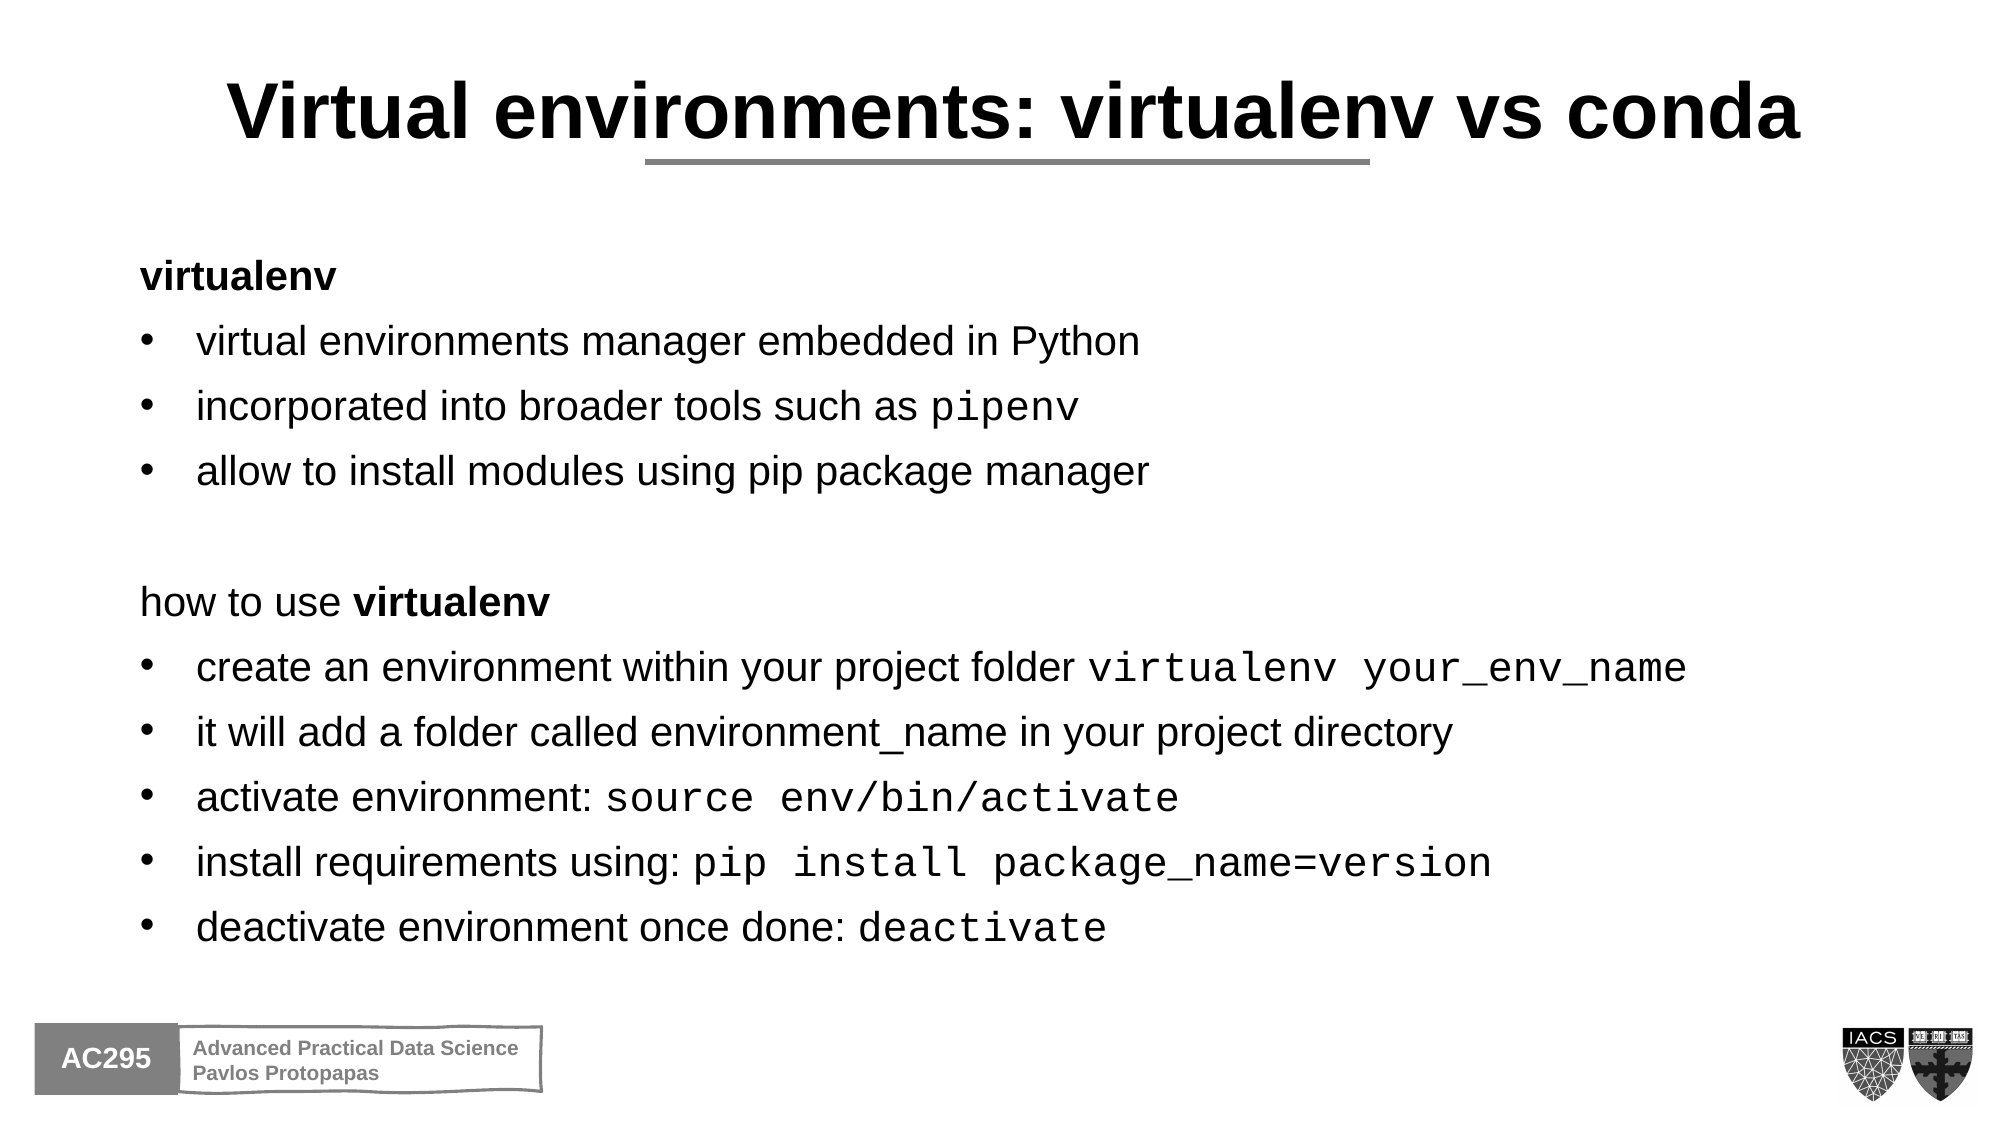

Virtual environments: virtualenv vs conda
virtualenv
virtual environments manager embedded in Python
incorporated into broader tools such as pipenv
allow to install modules using pip package manager

how to use virtualenv
create an environment within your project folder virtualenv your_env_name
it will add a folder called environment_name in your project directory
activate environment: source env/bin/activate
install requirements using: pip install package_name=version
deactivate environment once done: deactivate